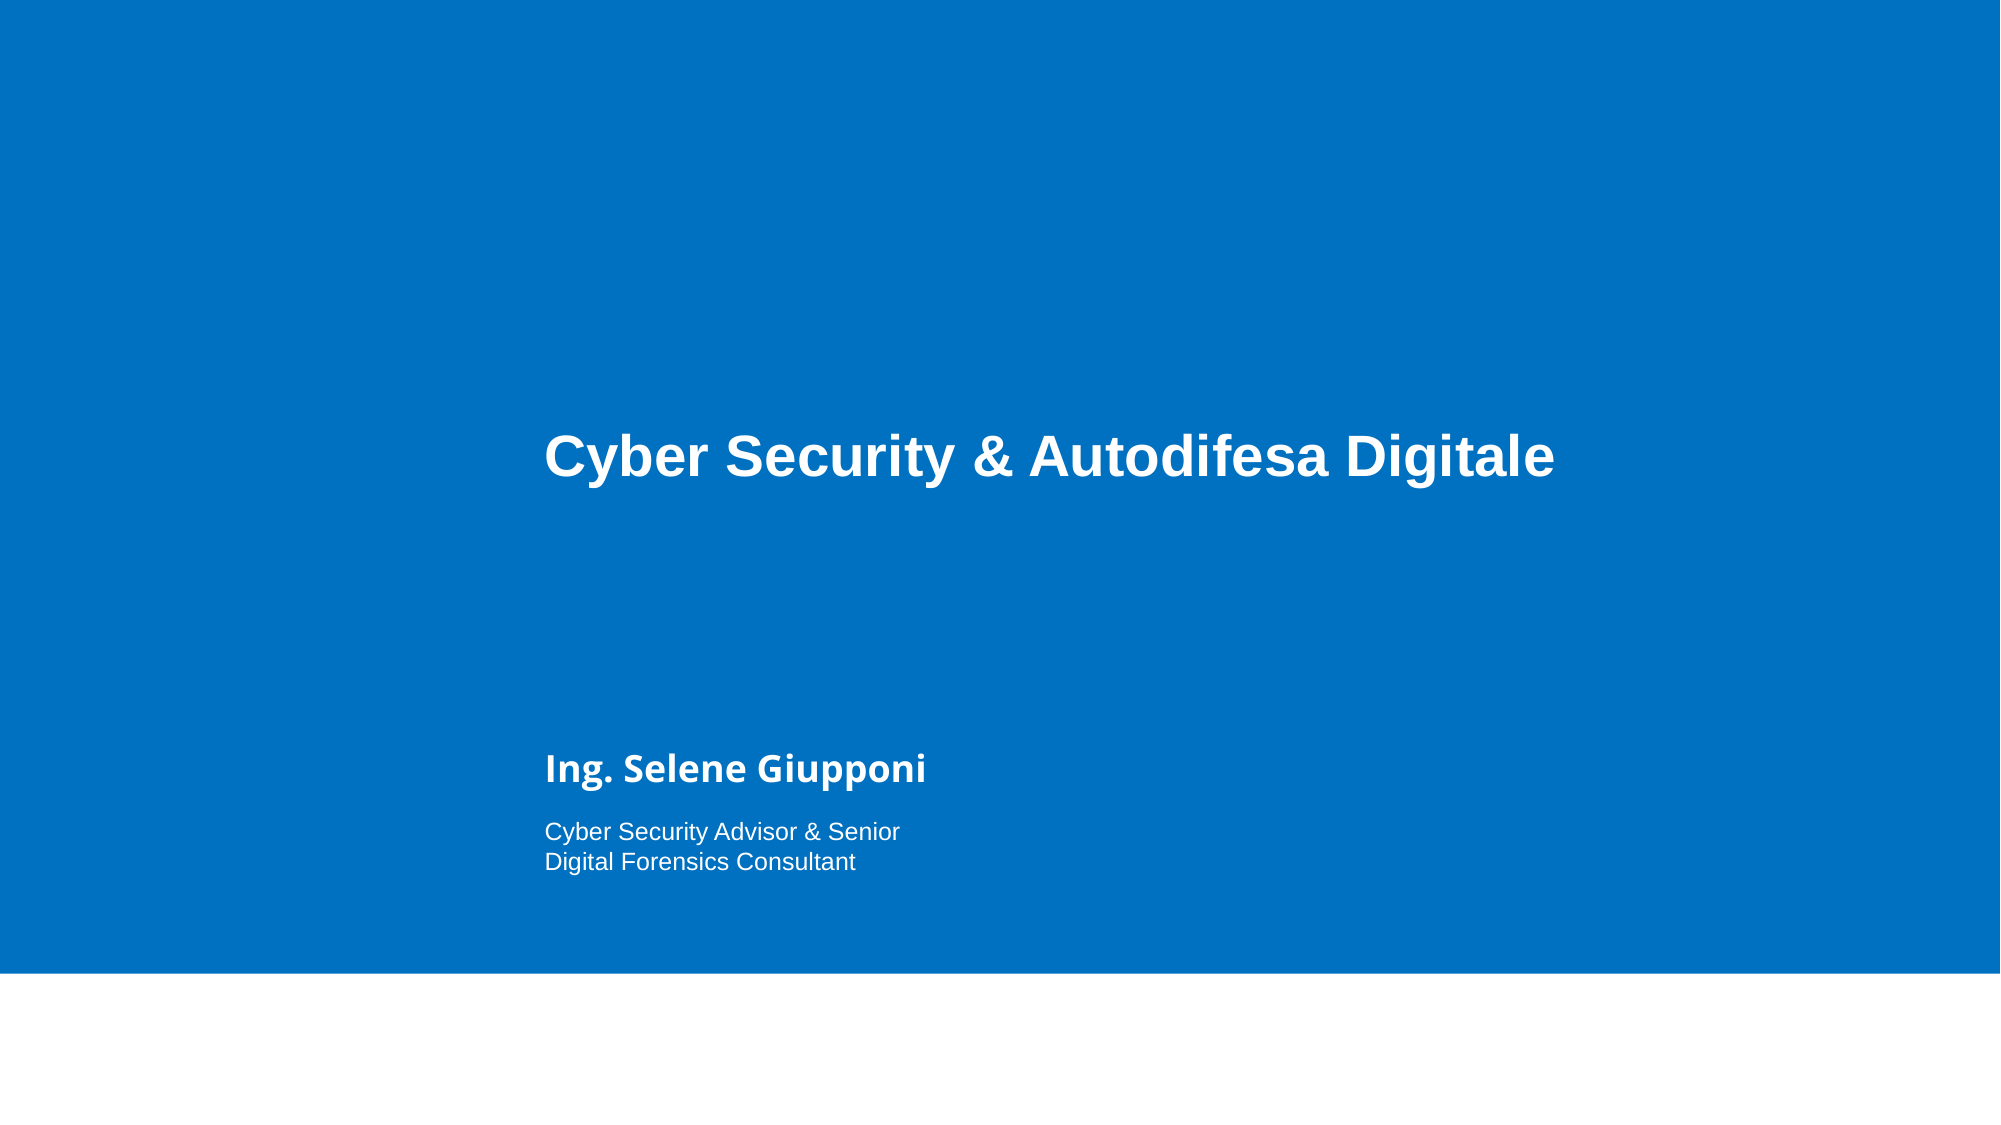

Cyber Security & Autodifesa Digitale
Ing. Selene Giupponi
Cyber Security Advisor & Senior Digital Forensics Consultant